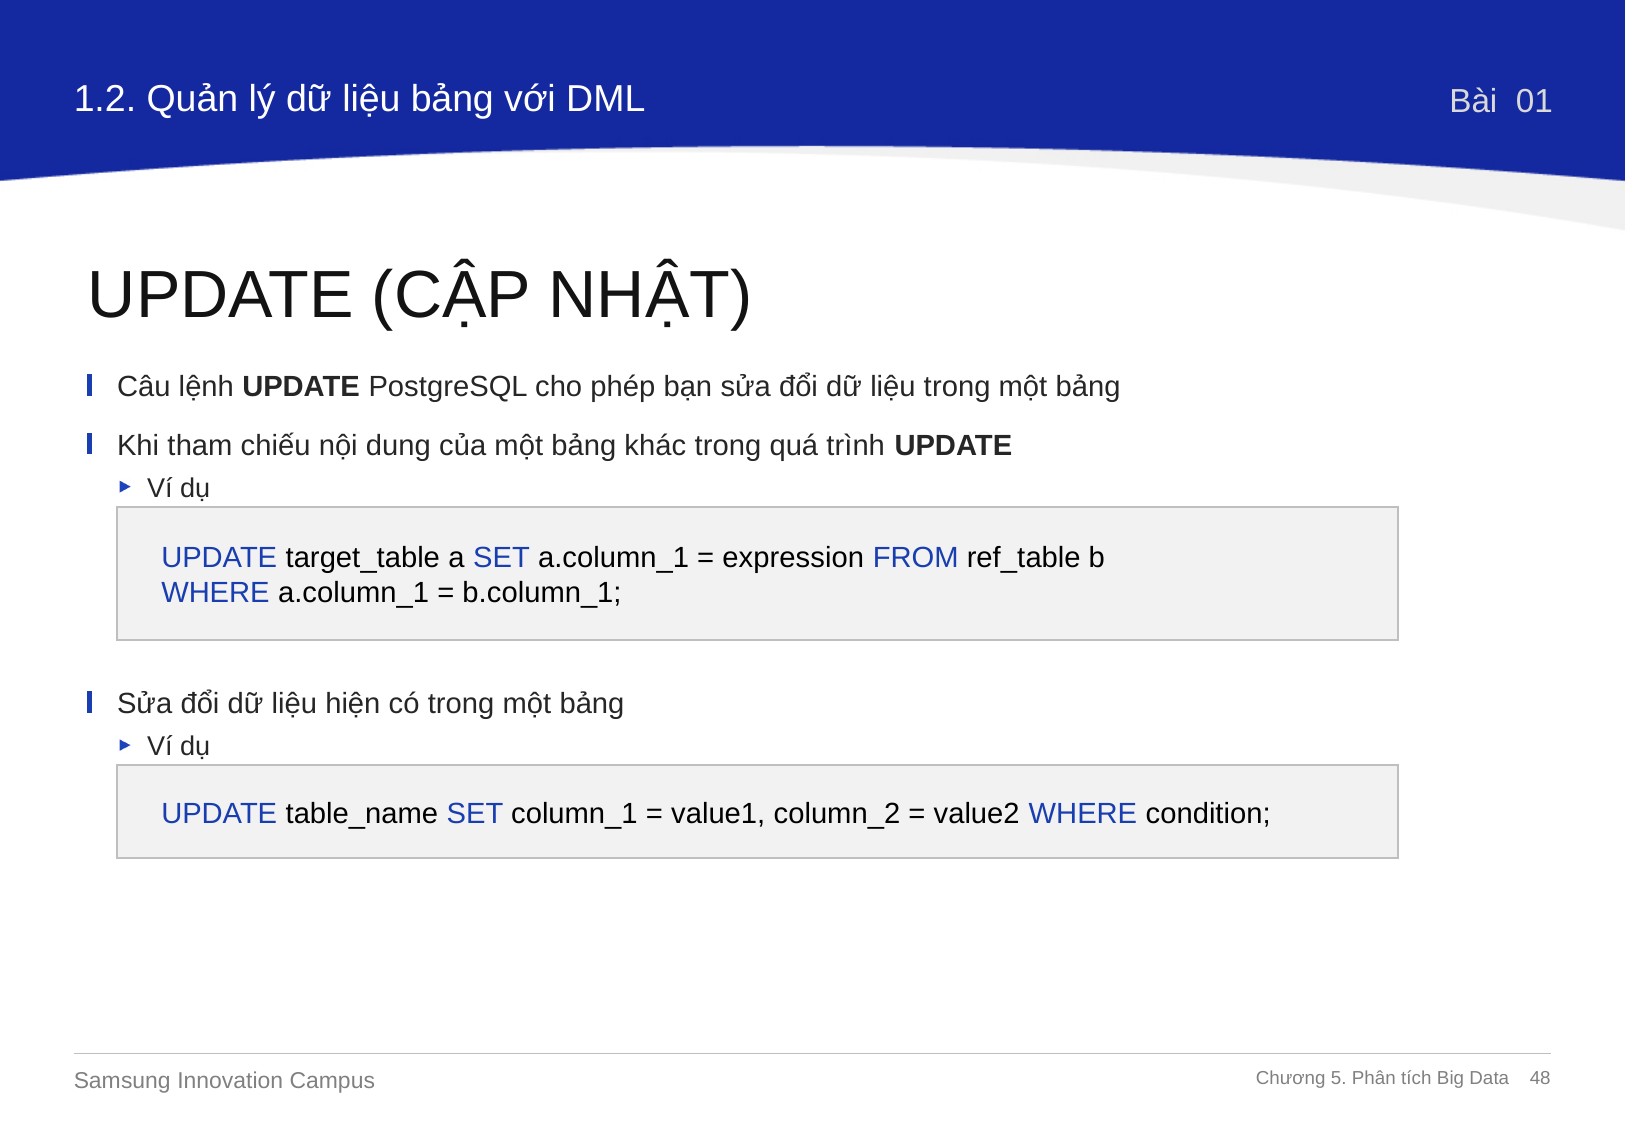

1.2. Quản lý dữ liệu bảng với DML
Bài  01
UPDATE (CẬP NHẬT)
Câu lệnh UPDATE PostgreSQL cho phép bạn sửa đổi dữ liệu trong một bảng
Khi tham chiếu nội dung của một bảng khác trong quá trình UPDATE
Ví dụ
UPDATE TARGET_TABLE A SET A.COLUMN_1 = expression FROM REF_TABLE B
         WHERE A.COLUMN_1 = B.COLUMN_1;

Sửa đổi dữ liệu hiện có trong một bảng
Ví dụ
UPDATE TABLE_NAME SET COLUMN_1 = VALUE1, COLUMN_2 = VALUE2 WHERE condition;
UPDATE target_table a SET a.column_1 = expression FROM ref_table b
WHERE a.column_1 = b.column_1;
UPDATE table_name SET column_1 = value1, column_2 = value2 WHERE condition;